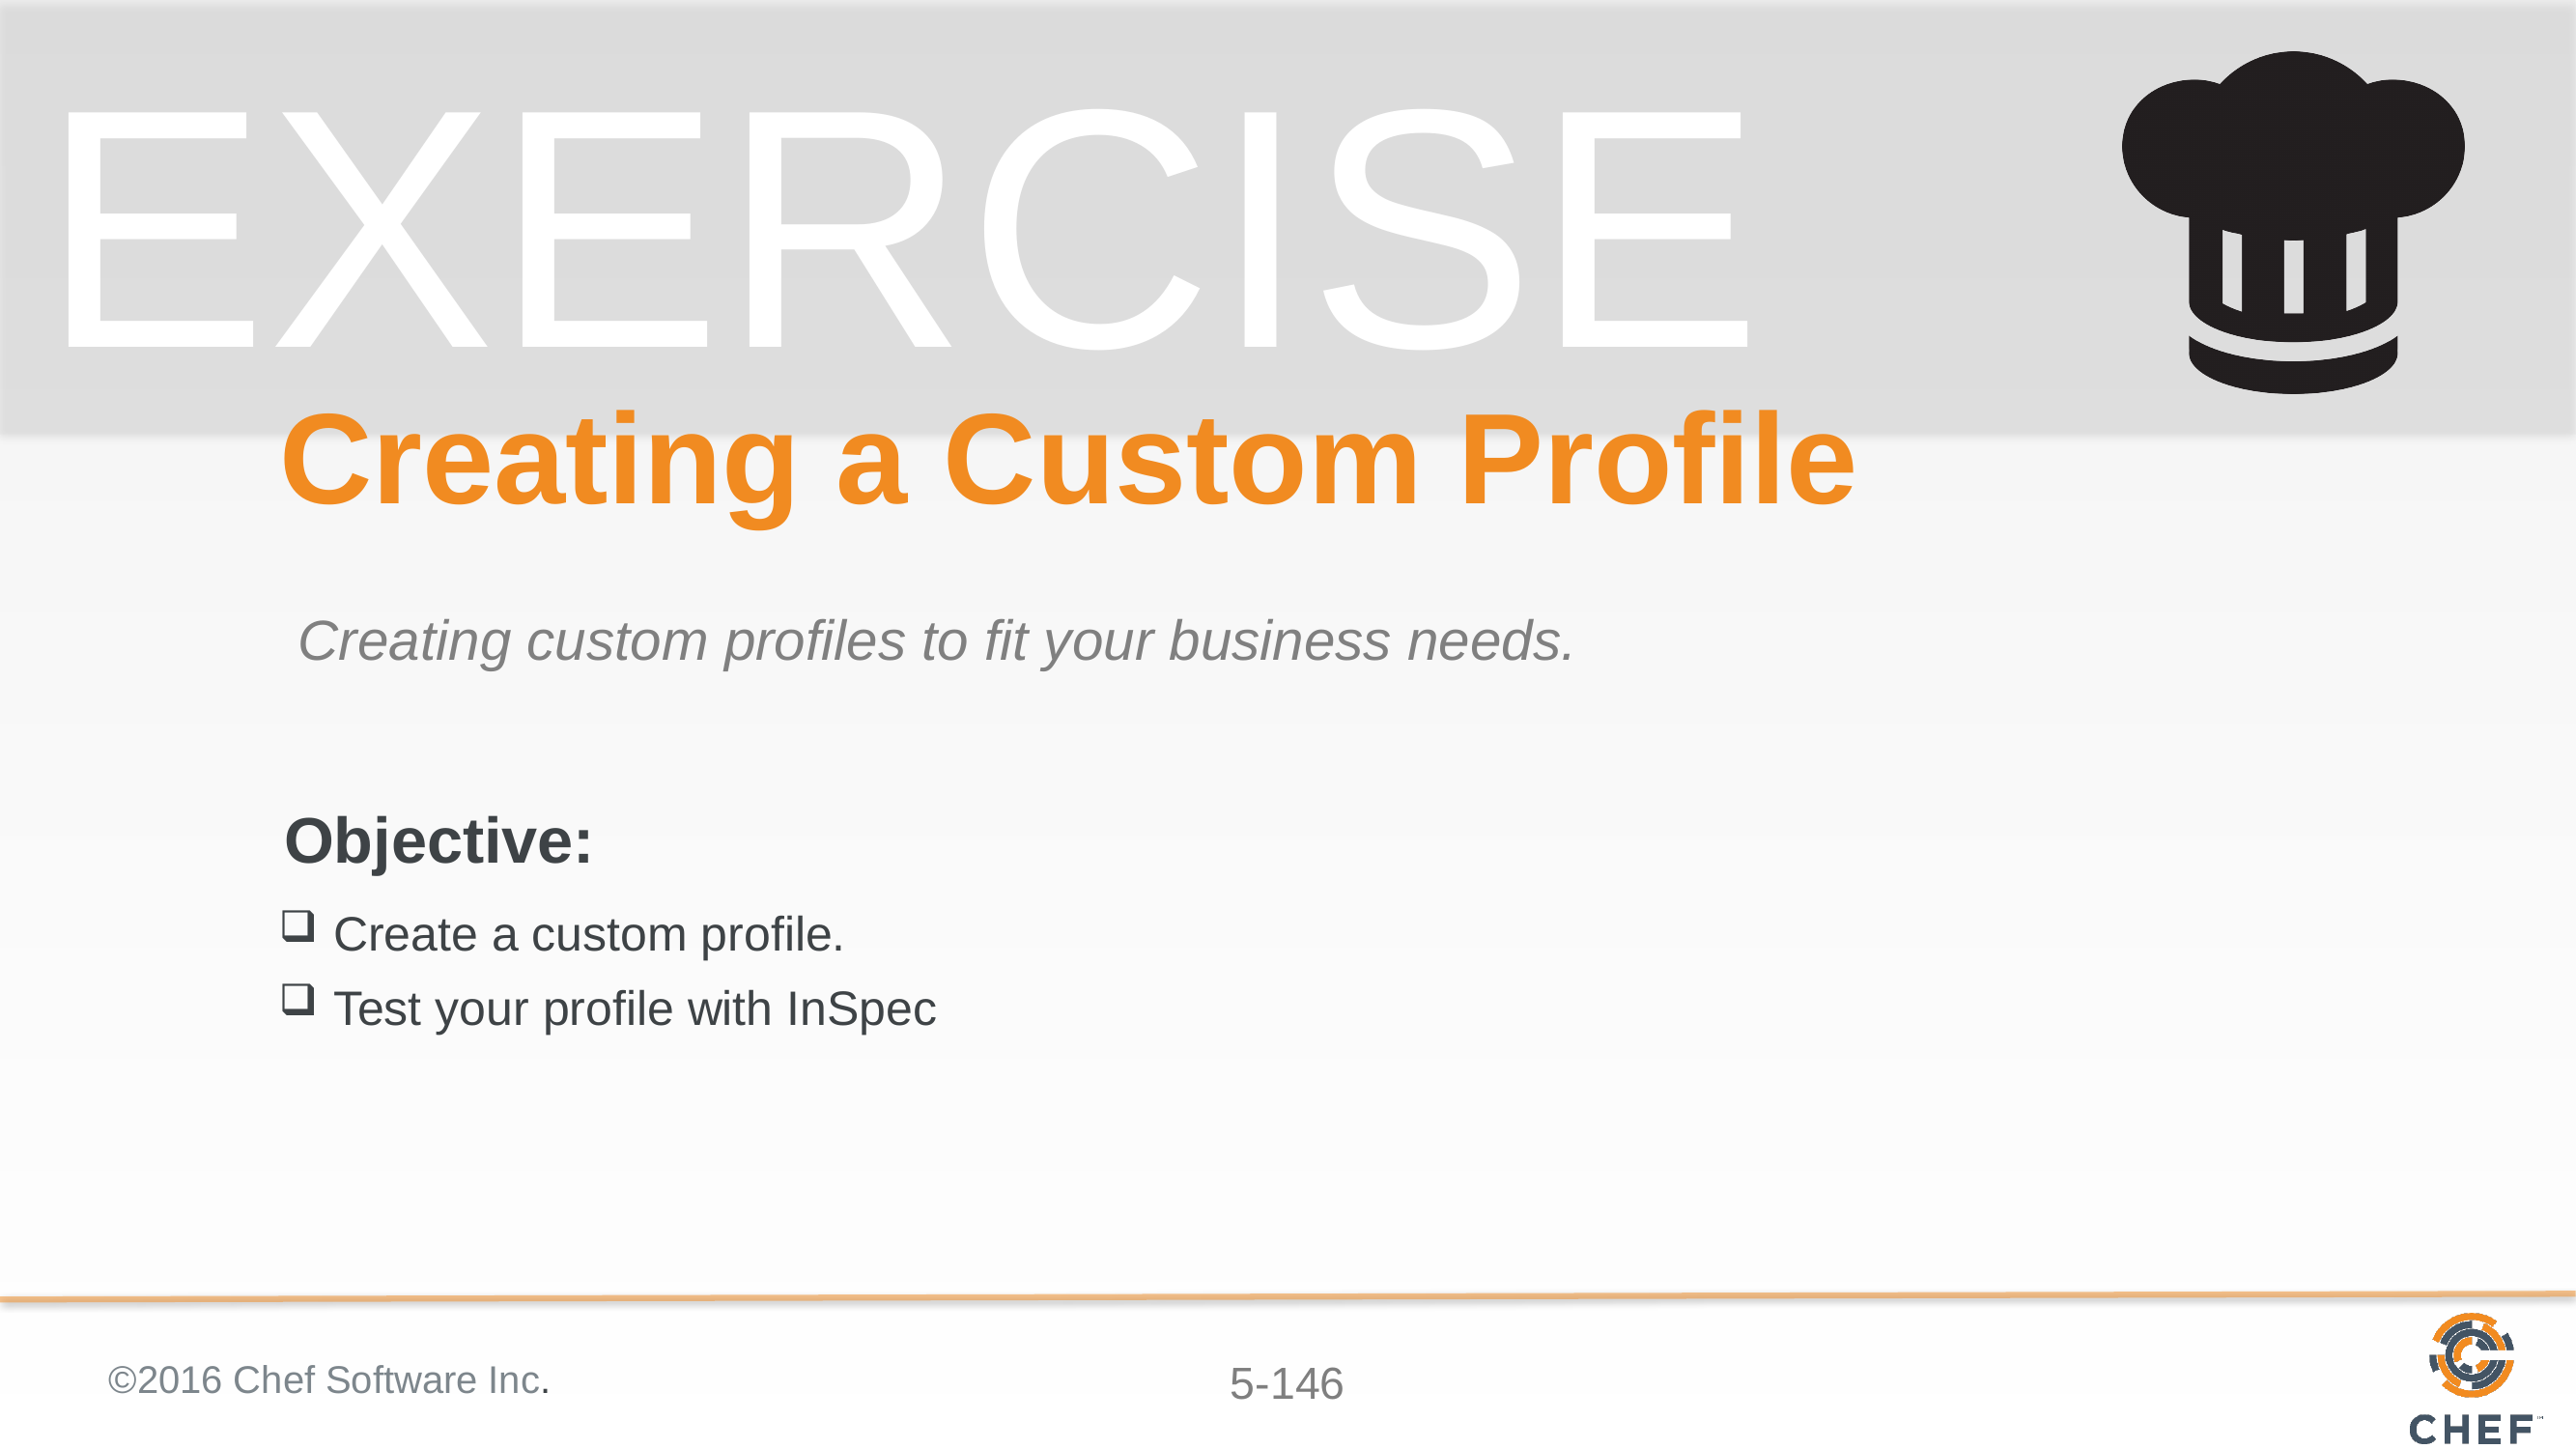

# Creating a Custom Profile
Creating custom profiles to fit your business needs.
Create a custom profile.
Test your profile with InSpec